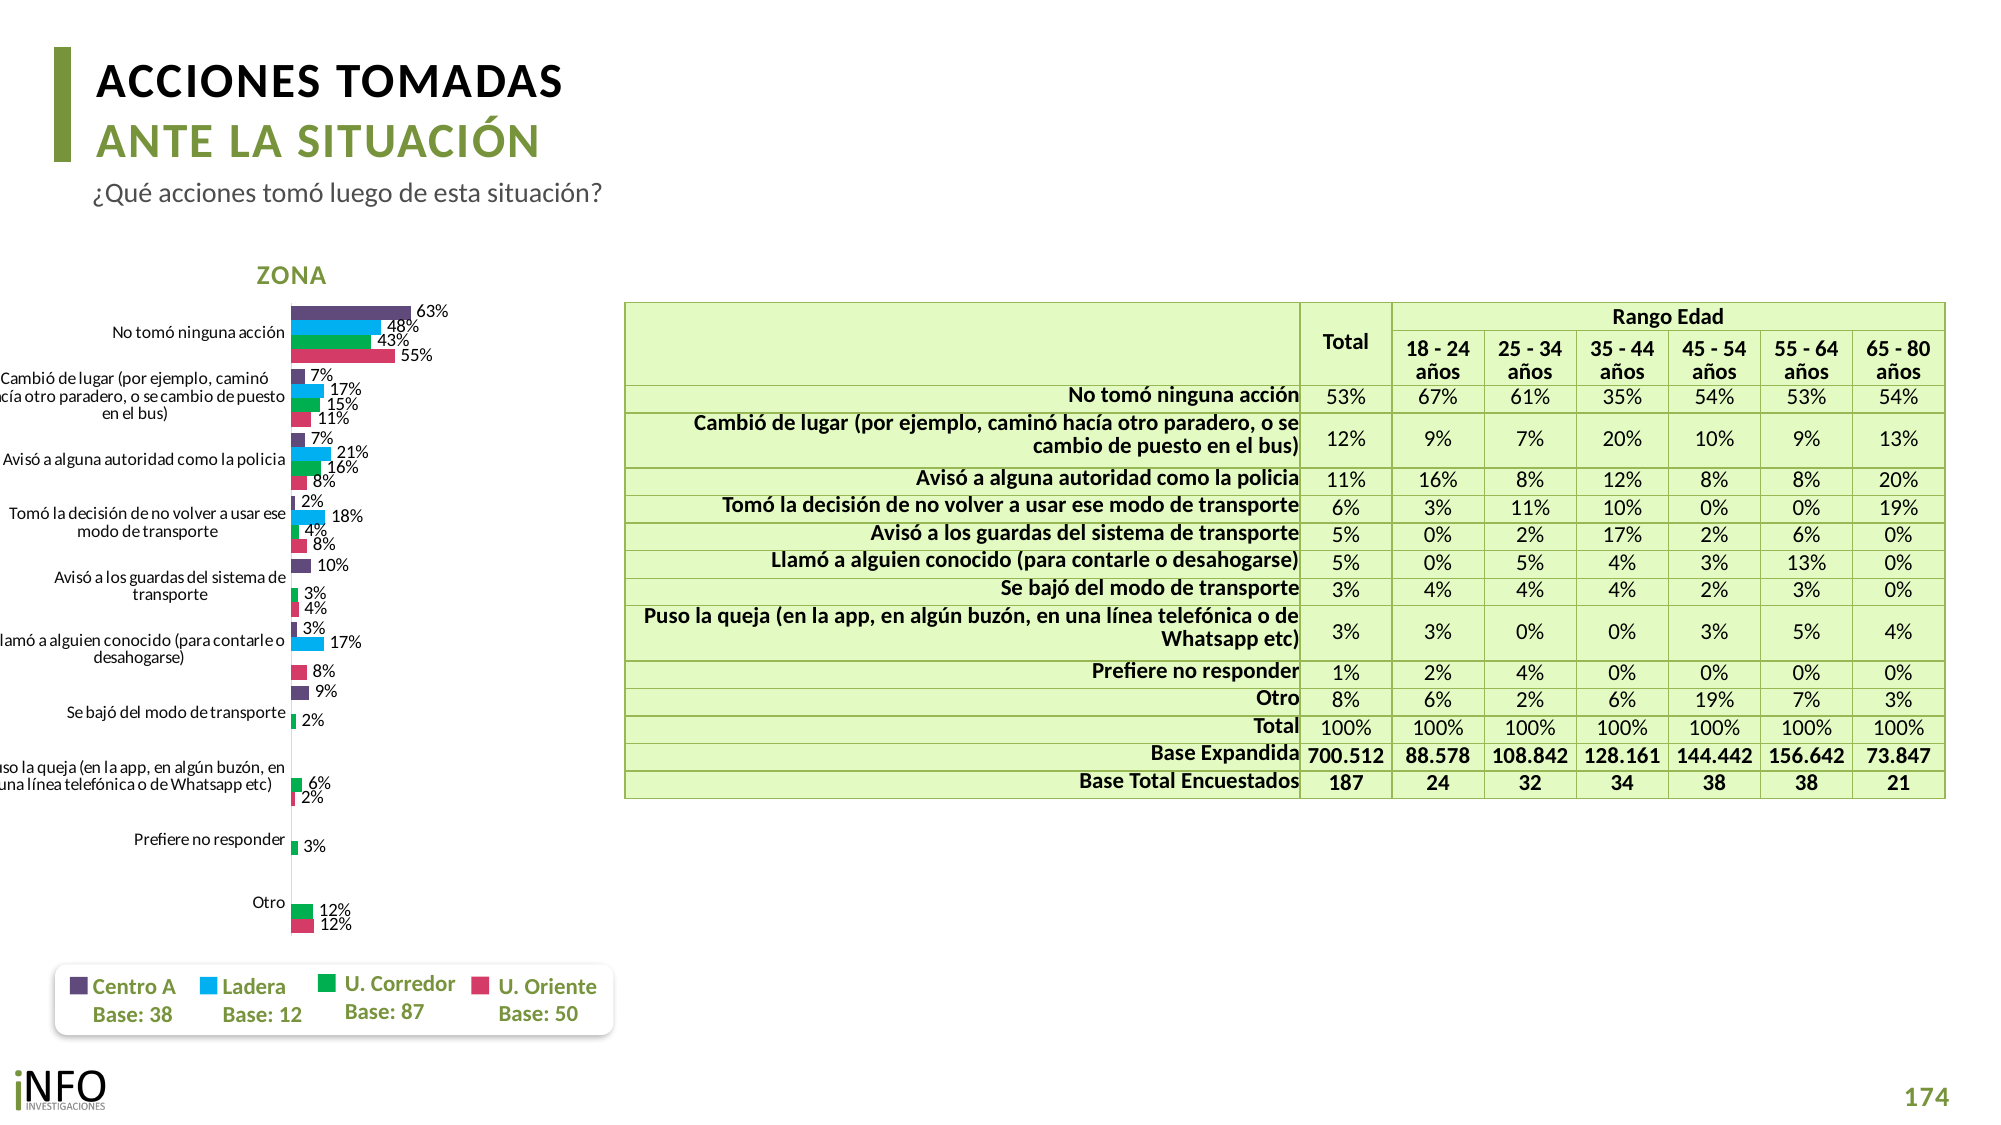

ACCIONES TOMADAS
ANTE LA SITUACIÓN

¿Qué acciones tomó luego de esta situación?
ZONA

### Chart

| Category | CA | L | UC | UO |
|---|---|---|---|---|
| No tomó ninguna acción | 0.634735587659754 | 0.4780516450593559 | 0.4254403913934867 | 0.5497605538484898 |
| Cambió de lugar (por ejemplo, caminó hacía otro paradero, o se cambio de puesto en el bus) | 0.0700846067950042 | 0.17135953950582536 | 0.15333927484226803 | 0.10631288020481498 |
| Avisó a alguna autoridad como la policia | 0.07123236193800041 | 0.20929135830459233 | 0.156163907326113 | 0.08280315155084271 |
| Tomó la decisión de no volver a usar ese modo de transporte | 0.01995461046372833 | 0.17922927592899338 | 0.03788931438730557 | 0.08280315155084271 |
| Avisó a los guardas del sistema de transporte | 0.1035277334351782 | None | 0.033985418660479425 | 0.0374942748122488 |
| Llamó a alguien conocido (para contarle o desahogarse) | 0.028915586403159034 | 0.17135953950582536 | None | 0.08180415337925159 |
| Se bajó del modo de transporte | 0.09276392323329259 | None | 0.02317395170542152 | None |
| Puso la queja (en la app, en algún buzón, en una línea telefónica o de Whatsapp etc) | None | None | 0.05848825887983602 | 0.019801151741439448 |
| Prefiere no responder | None | None | 0.032207063490620885 | None |
| Otro | None | None | 0.11521132255537124 | 0.11917054783505537 |
|  | Total | Rango Edad |  |  |  |  |  |
| --- | --- | --- | --- | --- | --- | --- | --- |
|  |  | 18 - 24 años | 25 - 34 años | 35 - 44 años | 45 - 54 años | 55 - 64 años | 65 - 80 años |
| No tomó ninguna acción | 53% | 67% | 61% | 35% | 54% | 53% | 54% |
| Cambió de lugar (por ejemplo, caminó hacía otro paradero, o se cambio de puesto en el bus) | 12% | 9% | 7% | 20% | 10% | 9% | 13% |
| Avisó a alguna autoridad como la policia | 11% | 16% | 8% | 12% | 8% | 8% | 20% |
| Tomó la decisión de no volver a usar ese modo de transporte | 6% | 3% | 11% | 10% | 0% | 0% | 19% |
| Avisó a los guardas del sistema de transporte | 5% | 0% | 2% | 17% | 2% | 6% | 0% |
| Llamó a alguien conocido (para contarle o desahogarse) | 5% | 0% | 5% | 4% | 3% | 13% | 0% |
| Se bajó del modo de transporte | 3% | 4% | 4% | 4% | 2% | 3% | 0% |
| Puso la queja (en la app, en algún buzón, en una línea telefónica o de Whatsapp etc) | 3% | 3% | 0% | 0% | 3% | 5% | 4% |
| Prefiere no responder | 1% | 2% | 4% | 0% | 0% | 0% | 0% |
| Otro | 8% | 6% | 2% | 6% | 19% | 7% | 3% |
| Total | 100% | 100% | 100% | 100% | 100% | 100% | 100% |
| Base Expandida | 700.512 | 88.578 | 108.842 | 128.161 | 144.442 | 156.642 | 73.847 |
| Base Total Encuestados | 187 | 24 | 32 | 34 | 38 | 38 | 21 |
U. Corredor
Base: 87
U. Oriente
Base: 50

Centro A
Base: 38
Ladera
Base: 12

174